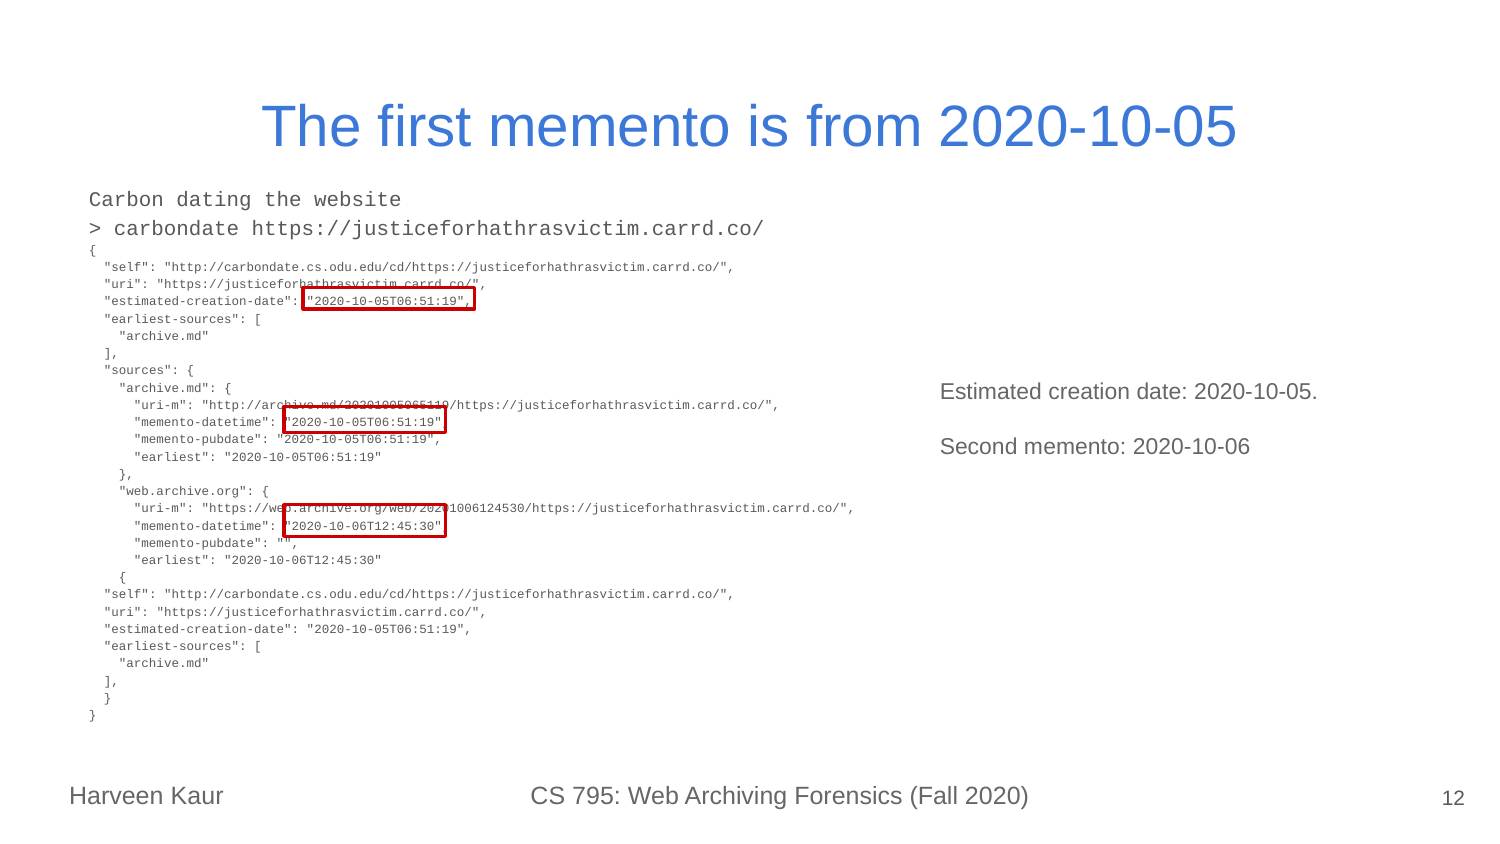

# The first memento is from 2020-10-05
Carbon dating the website
> carbondate https://justiceforhathrasvictim.carrd.co/
{
  "self": "http://carbondate.cs.odu.edu/cd/https://justiceforhathrasvictim.carrd.co/",
  "uri": "https://justiceforhathrasvictim.carrd.co/",
  "estimated-creation-date": "2020-10-05T06:51:19",
  "earliest-sources": [
    "archive.md"
  ],
  "sources": {
    "archive.md": {
      "uri-m": "http://archive.md/20201005065119/https://justiceforhathrasvictim.carrd.co/",
      "memento-datetime": "2020-10-05T06:51:19",
      "memento-pubdate": "2020-10-05T06:51:19",
      "earliest": "2020-10-05T06:51:19"
    },
    "web.archive.org": {
      "uri-m": "https://web.archive.org/web/20201006124530/https://justiceforhathrasvictim.carrd.co/",
      "memento-datetime": "2020-10-06T12:45:30",
      "memento-pubdate": "",
      "earliest": "2020-10-06T12:45:30"
    {
  "self": "http://carbondate.cs.odu.edu/cd/https://justiceforhathrasvictim.carrd.co/",
  "uri": "https://justiceforhathrasvictim.carrd.co/",
  "estimated-creation-date": "2020-10-05T06:51:19",
  "earliest-sources": [
    "archive.md"
  ],
  }
}

Estimated creation date: 2020-10-05.

Second memento: 2020-10-06

12
Harveen Kaur                                            CS 795: Web Archiving Forensics (Fall 2020)